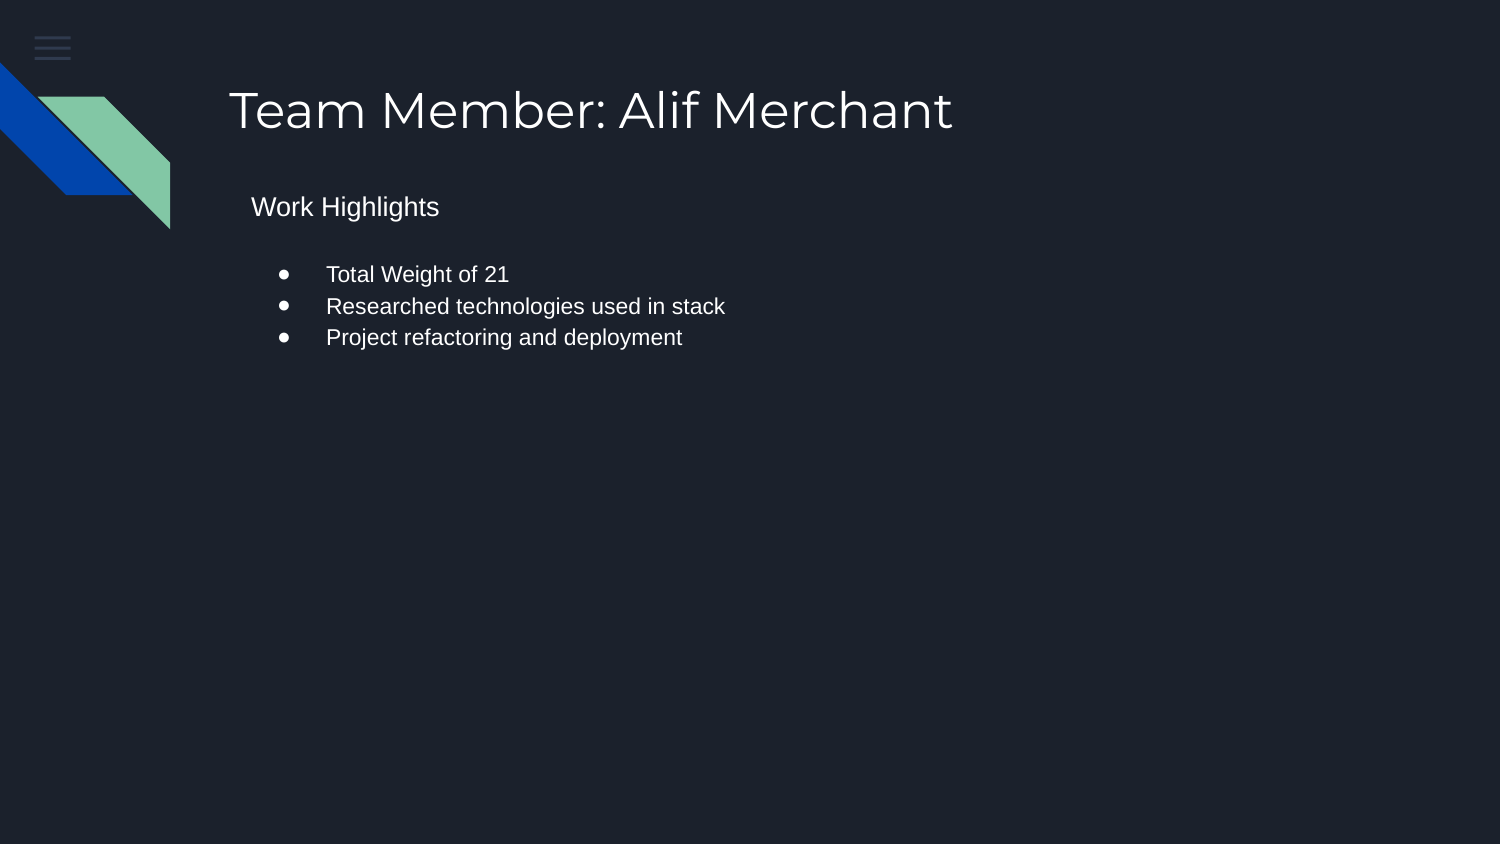

# Team Member: Alif Merchant
Work Highlights
Total Weight of 21
Researched technologies used in stack
Project refactoring and deployment